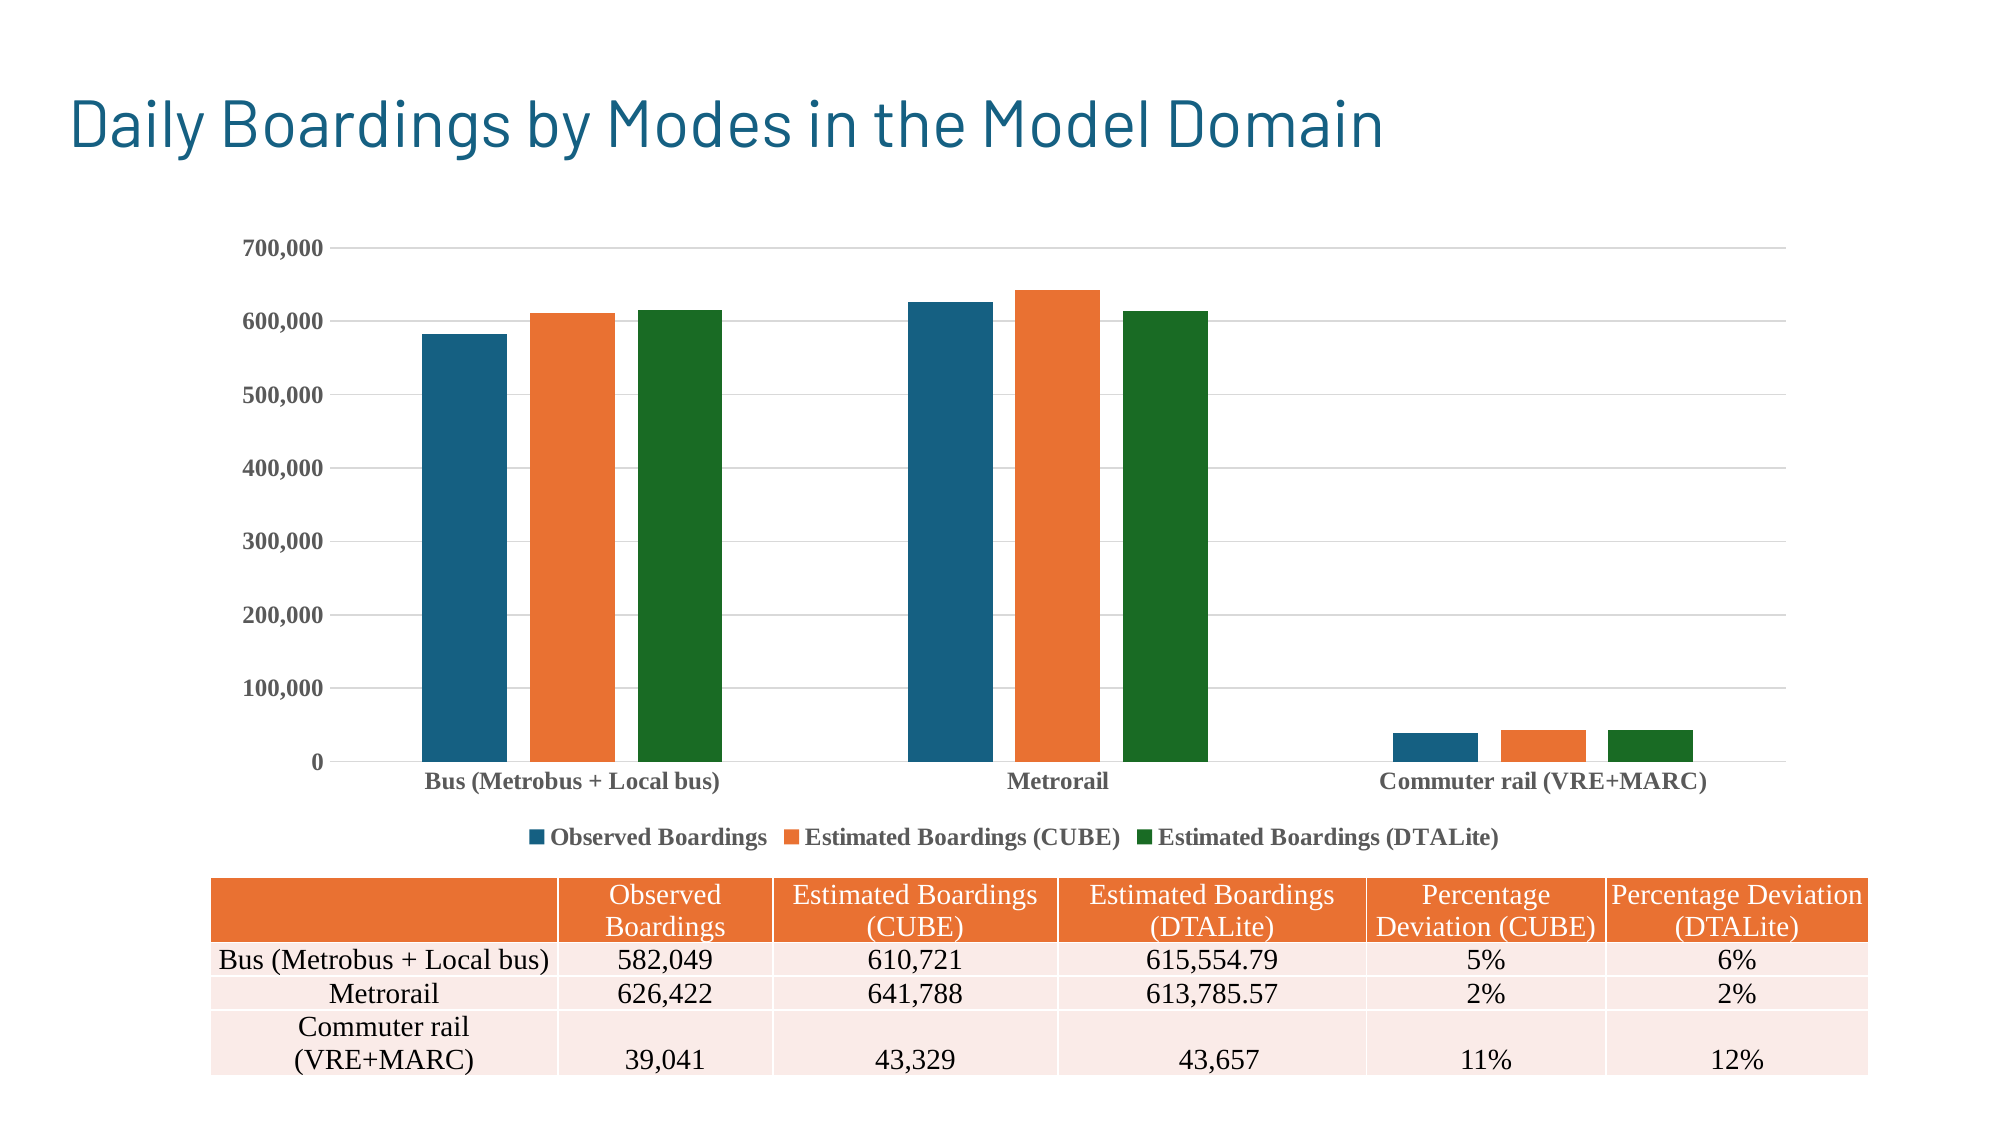

Daily Boardings by Modes in the Model Domain

### Chart

| Category | Observed Boardings | Estimated Boardings (CUBE) | Estimated Boardings (DTALite) |
|---|---|---|---|
| Bus (Metrobus + Local bus) | 582049.0 | 610721.0 | 615554.7899999997 |
| Metrorail | 626422.0 | 641788.0 | 613785.5700000005 |
| Commuter rail (VRE+MARC) | 39041.0 | 43329.0 | 43657.13000000004 |
|  | Observed Boardings | Estimated Boardings (CUBE) | Estimated Boardings (DTALite) | Percentage Deviation (CUBE) | Percentage Deviation (DTALite) |
| --- | --- | --- | --- | --- | --- |
| Bus (Metrobus + Local bus) | 582,049 | 610,721 | 615,554.79 | 5% | 6% |
| Metrorail | 626,422 | 641,788 | 613,785.57 | 2% | 2% |
| Commuter rail (VRE+MARC) | 39,041 | 43,329 | 43,657 | 11% | 12% |